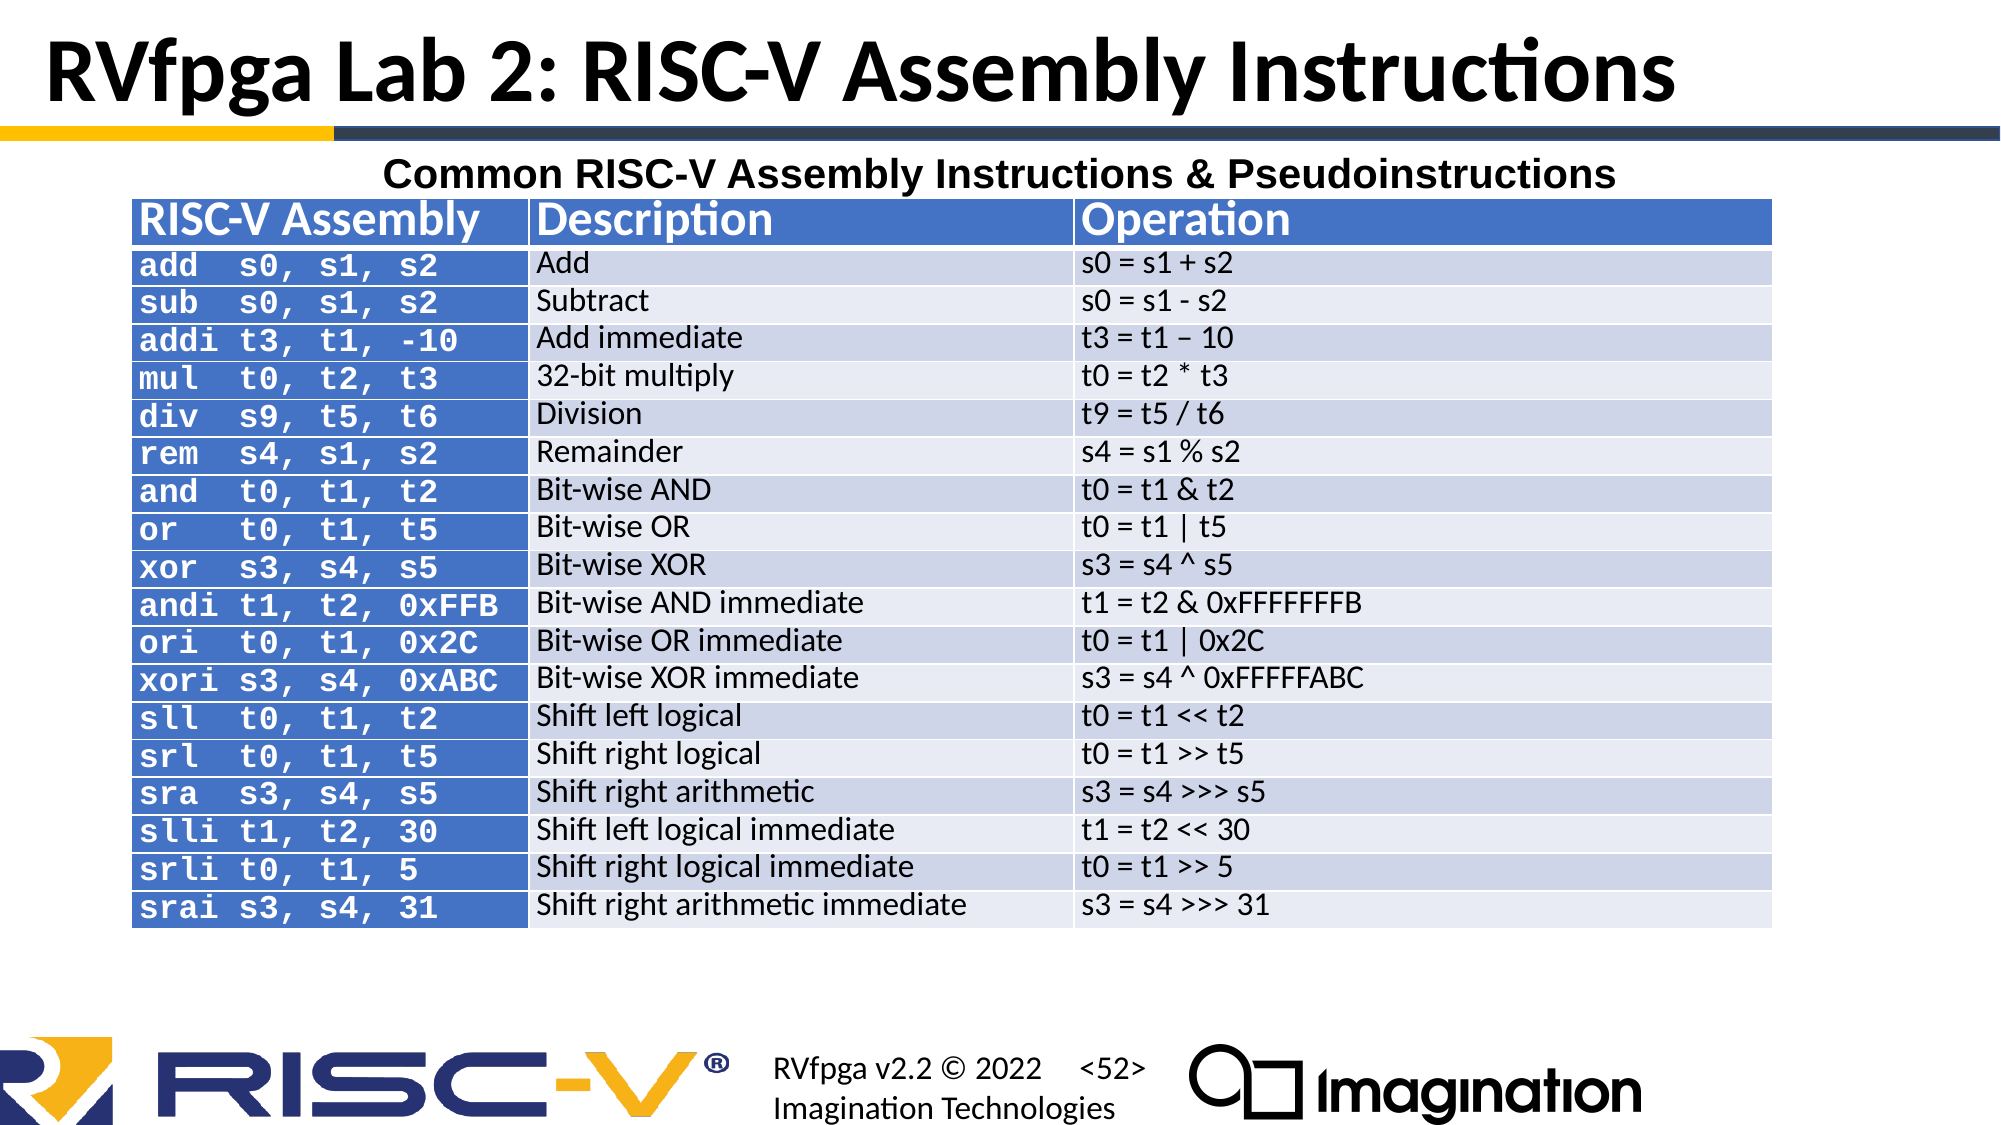

# RVfpga Lab 2: RISC-V Assembly Instructions
Common RISC-V Assembly Instructions & Pseudoinstructions
| RISC-V Assembly | Description | Operation |
| --- | --- | --- |
| add s0, s1, s2 | Add | s0 = s1 + s2 |
| sub s0, s1, s2 | Subtract | s0 = s1 - s2 |
| addi t3, t1, -10 | Add immediate | t3 = t1 – 10 |
| mul t0, t2, t3 | 32-bit multiply | t0 = t2 \* t3 |
| div s9, t5, t6 | Division | t9 = t5 / t6 |
| rem s4, s1, s2 | Remainder | s4 = s1 % s2 |
| and t0, t1, t2 | Bit-wise AND | t0 = t1 & t2 |
| or t0, t1, t5 | Bit-wise OR | t0 = t1 | t5 |
| xor s3, s4, s5 | Bit-wise XOR | s3 = s4 ^ s5 |
| andi t1, t2, 0xFFB | Bit-wise AND immediate | t1 = t2 & 0xFFFFFFFB |
| ori t0, t1, 0x2C | Bit-wise OR immediate | t0 = t1 | 0x2C |
| xori s3, s4, 0xABC | Bit-wise XOR immediate | s3 = s4 ^ 0xFFFFFABC |
| sll t0, t1, t2 | Shift left logical | t0 = t1 << t2 |
| srl t0, t1, t5 | Shift right logical | t0 = t1 >> t5 |
| sra s3, s4, s5 | Shift right arithmetic | s3 = s4 >>> s5 |
| slli t1, t2, 30 | Shift left logical immediate | t1 = t2 << 30 |
| srli t0, t1, 5 | Shift right logical immediate | t0 = t1 >> 5 |
| srai s3, s4, 31 | Shift right arithmetic immediate | s3 = s4 >>> 31 |